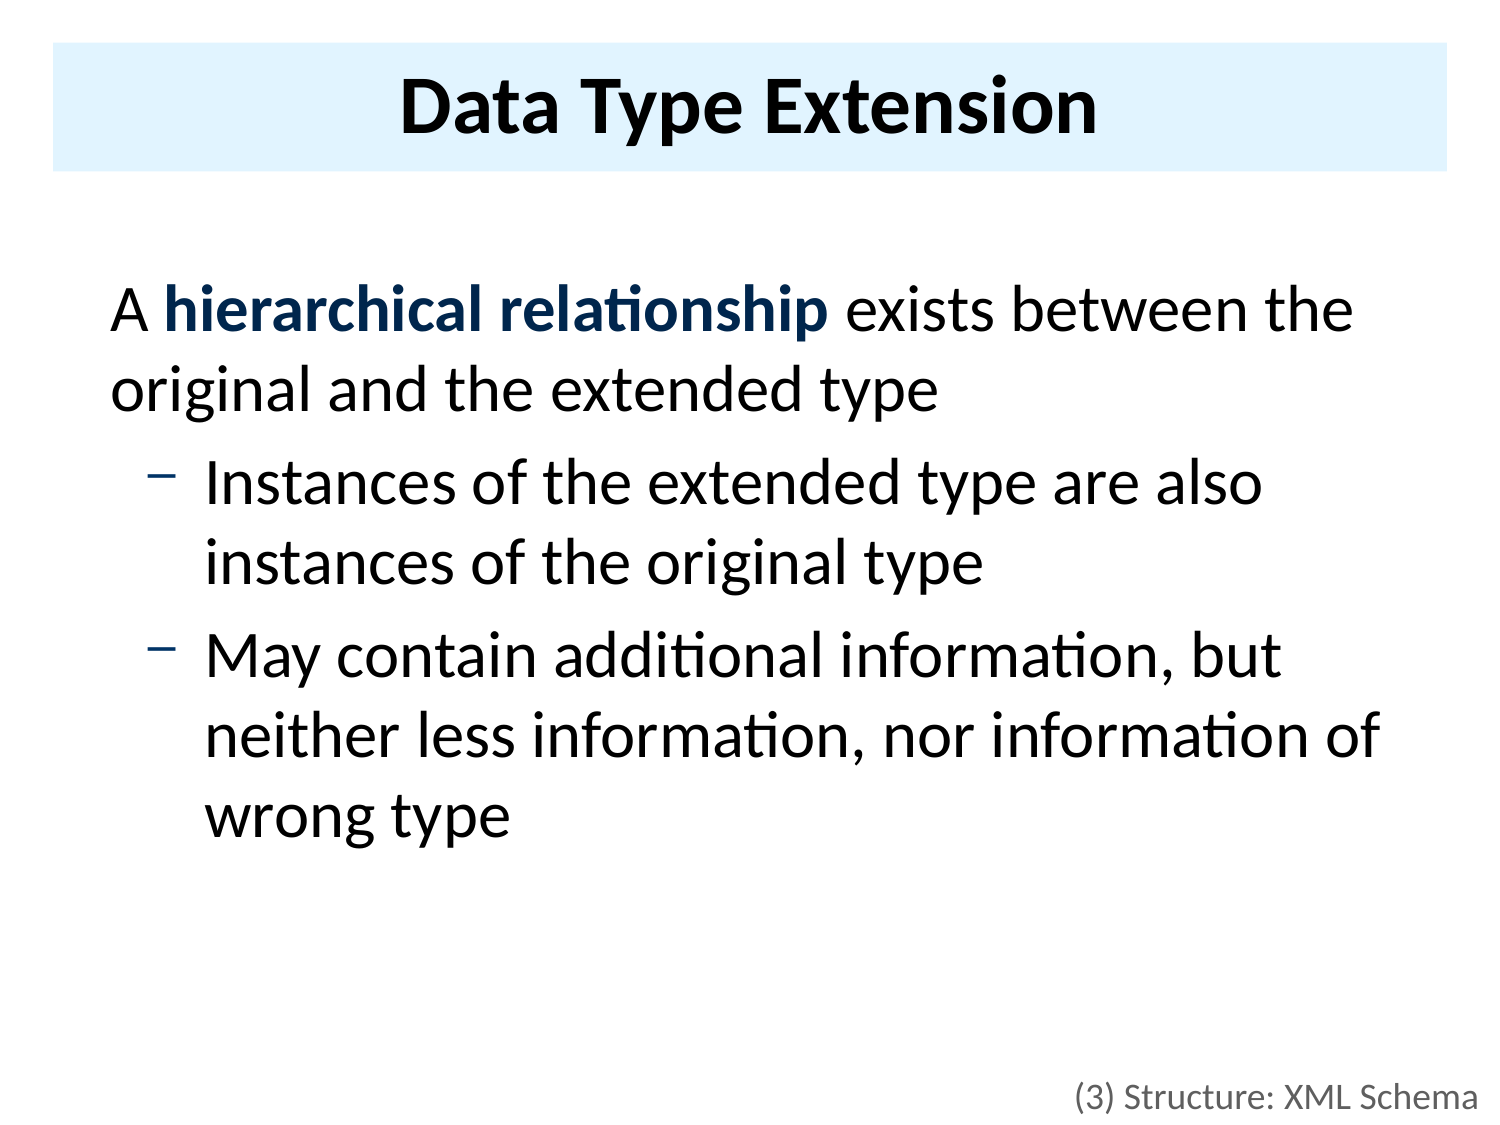

# Data Type Extension
A hierarchical relationship exists between the original and the extended type
Instances of the extended type are also instances of the original type
May contain additional information, but neither less information, nor information of wrong type
(3) Structure: XML Schema